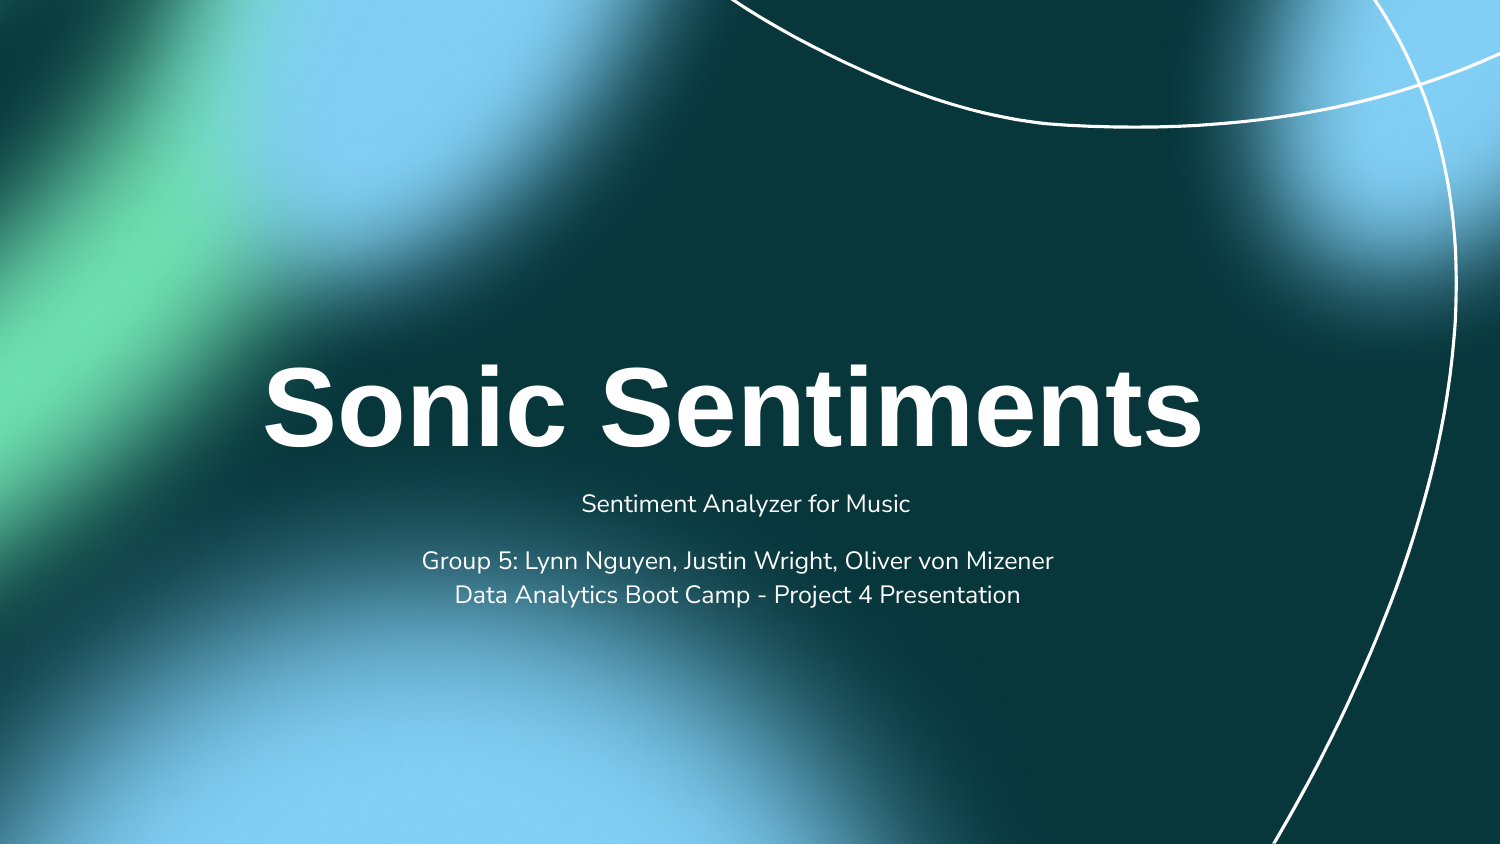

# Sonic Sentiments
Sentiment Analyzer for Music
Group 5: Lynn Nguyen, Justin Wright, Oliver von Mizener
Data Analytics Boot Camp - Project 4 Presentation